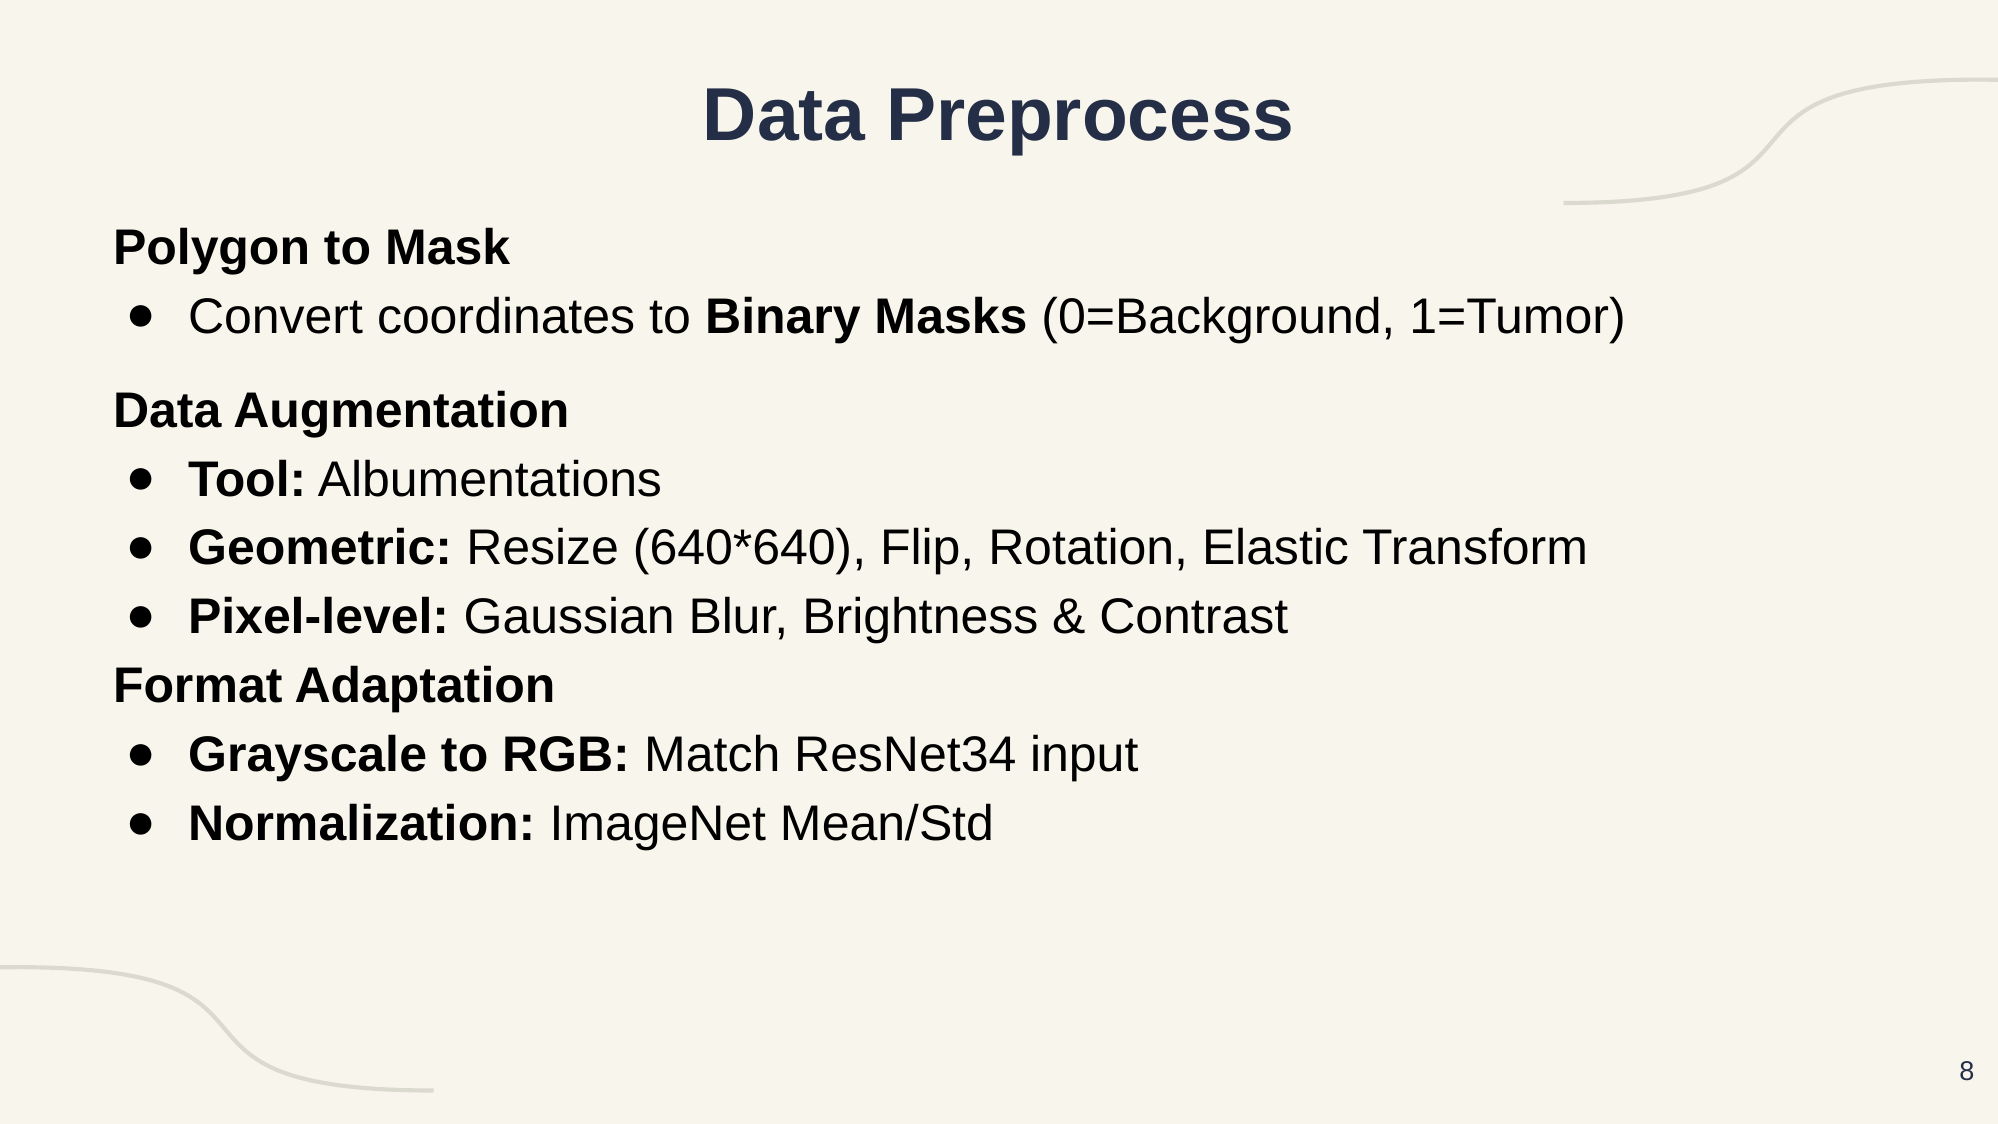

# Data Preprocess
Polygon to Mask
Convert coordinates to Binary Masks (0=Background, 1=Tumor)
Data Augmentation
Tool: Albumentations
Geometric: Resize (640*640), Flip, Rotation, Elastic Transform
Pixel-level: Gaussian Blur, Brightness & Contrast
Format Adaptation
Grayscale to RGB: Match ResNet34 input
Normalization: ImageNet Mean/Std

8